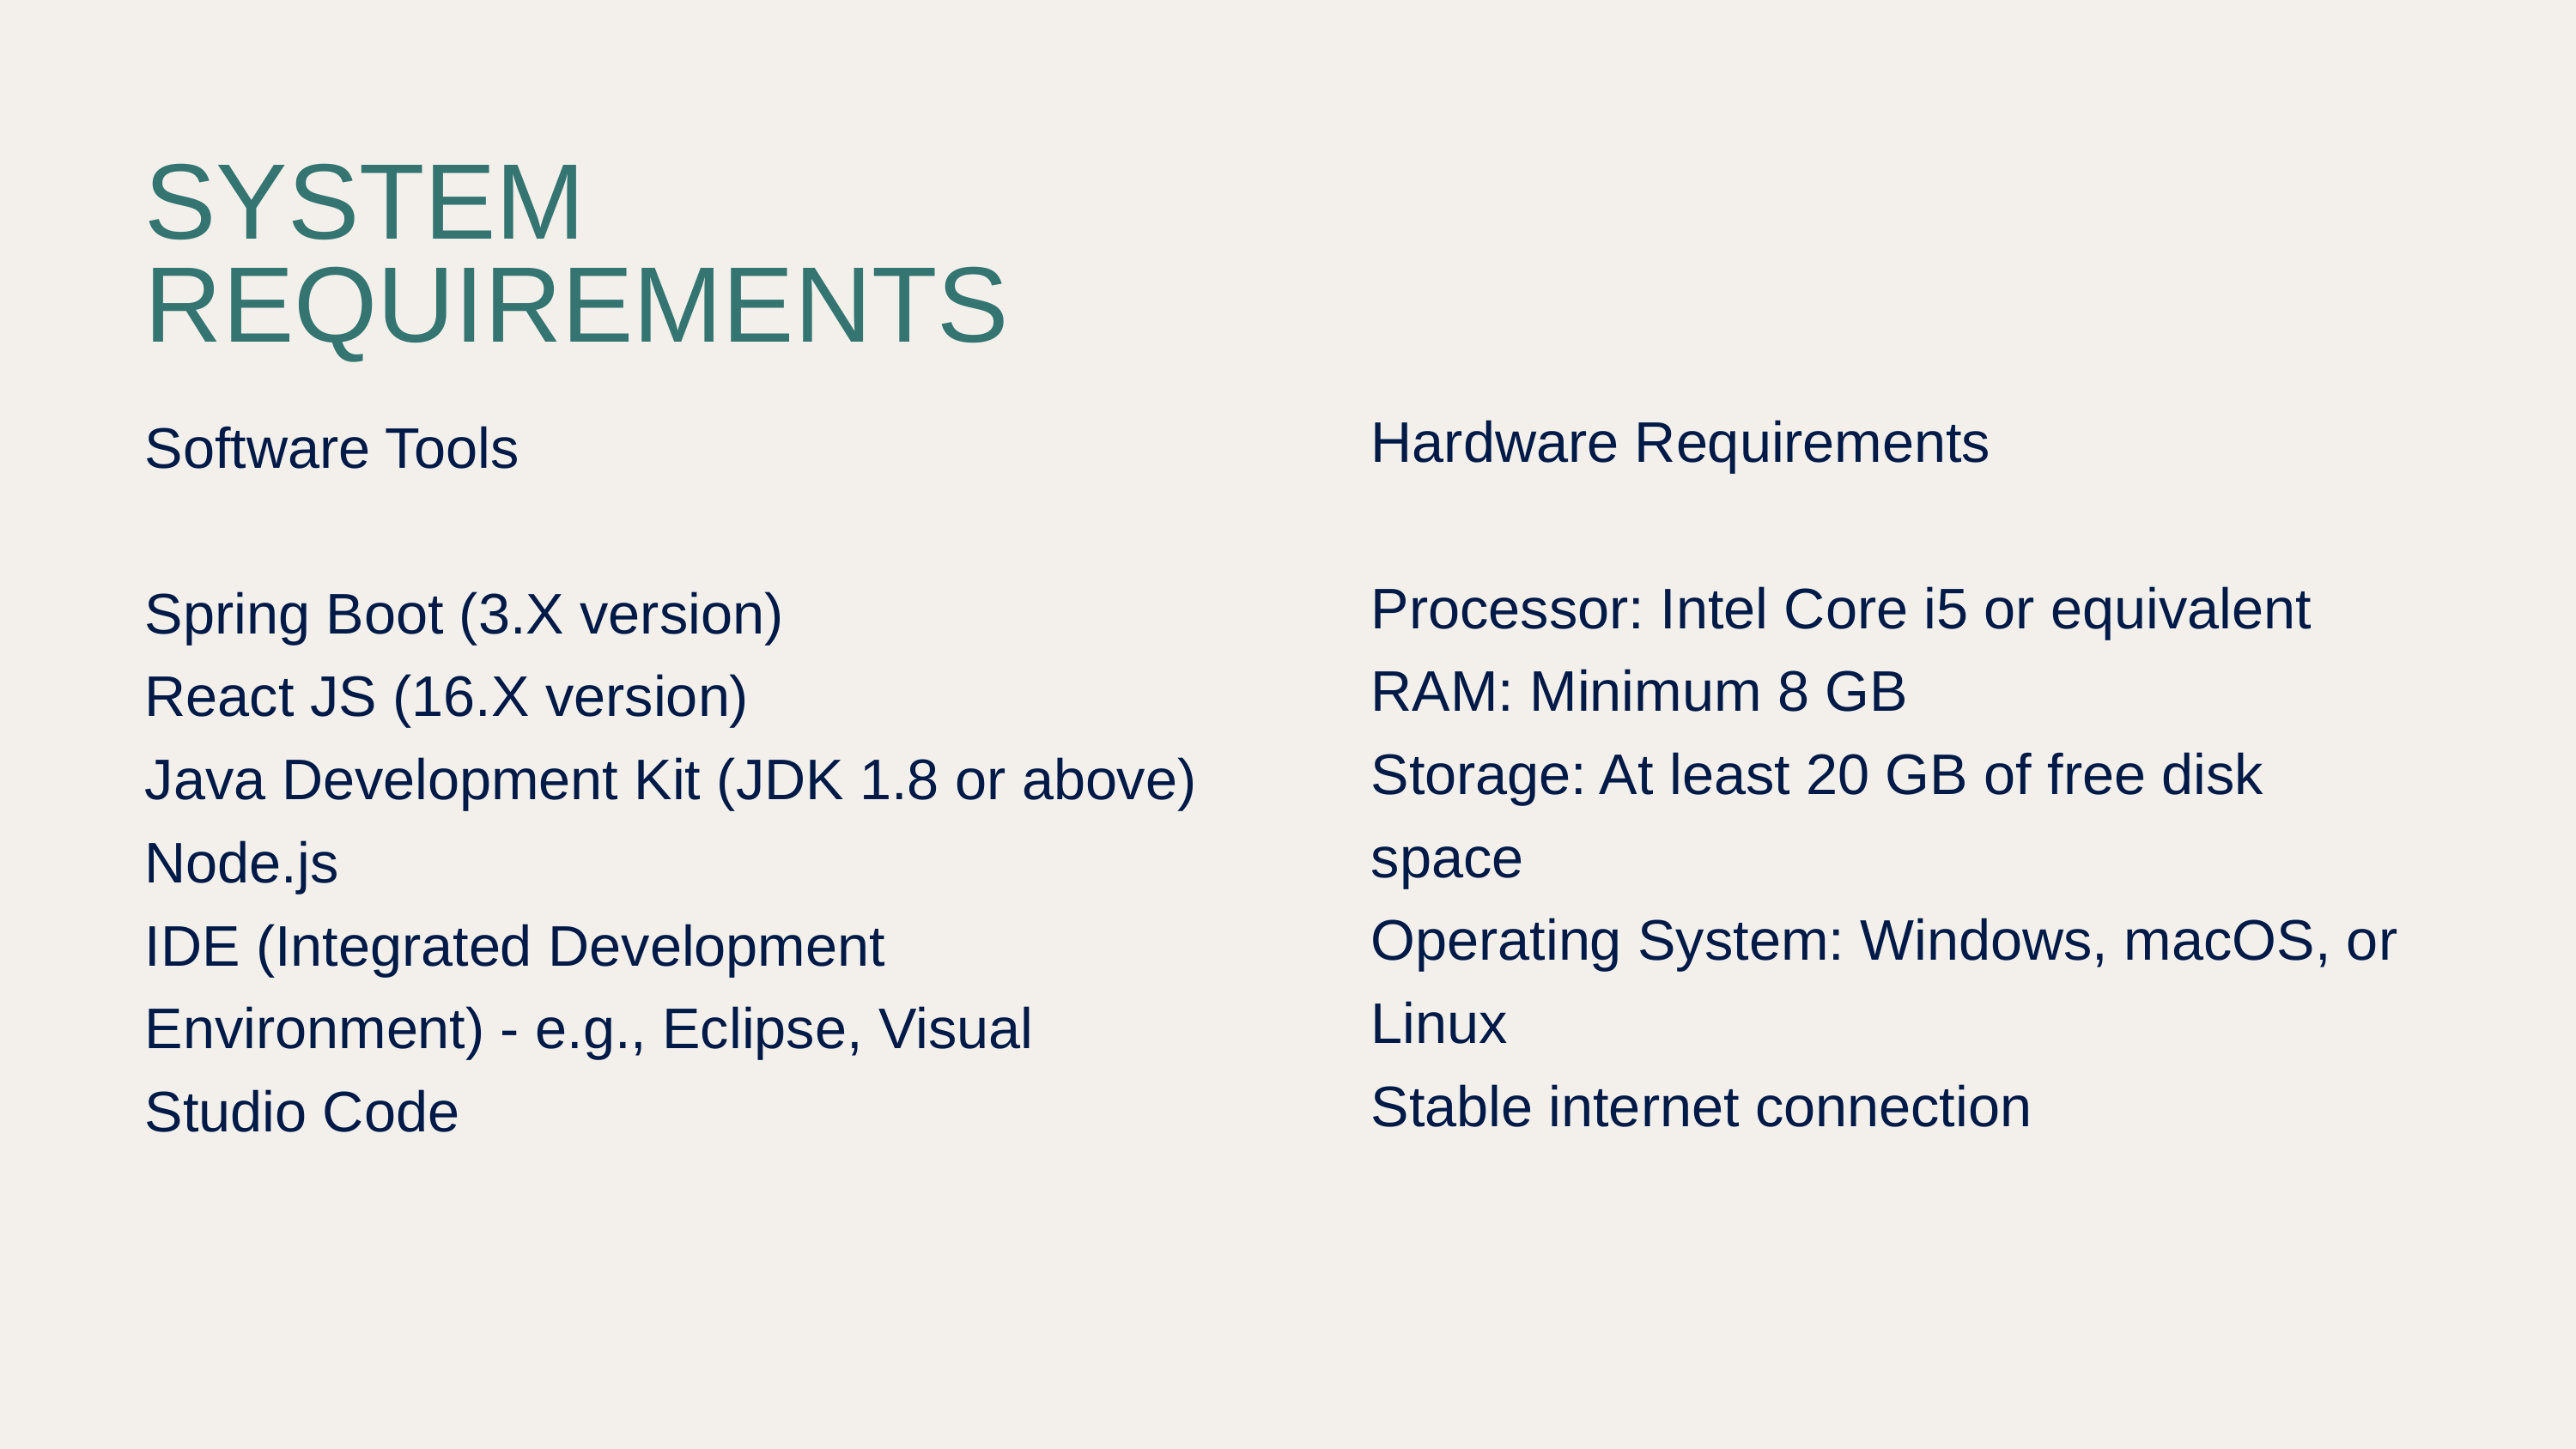

SYSTEM REQUIREMENTS
Software Tools

Spring Boot (3.X version)
React JS (16.X version)
Java Development Kit (JDK 1.8 or above)
Node.js
IDE (Integrated Development Environment) - e.g., Eclipse, Visual Studio Code

Hardware Requirements

Processor: Intel Core i5 or equivalent
RAM: Minimum 8 GB
Storage: At least 20 GB of free disk space
Operating System: Windows, macOS, or Linux
Stable internet connection